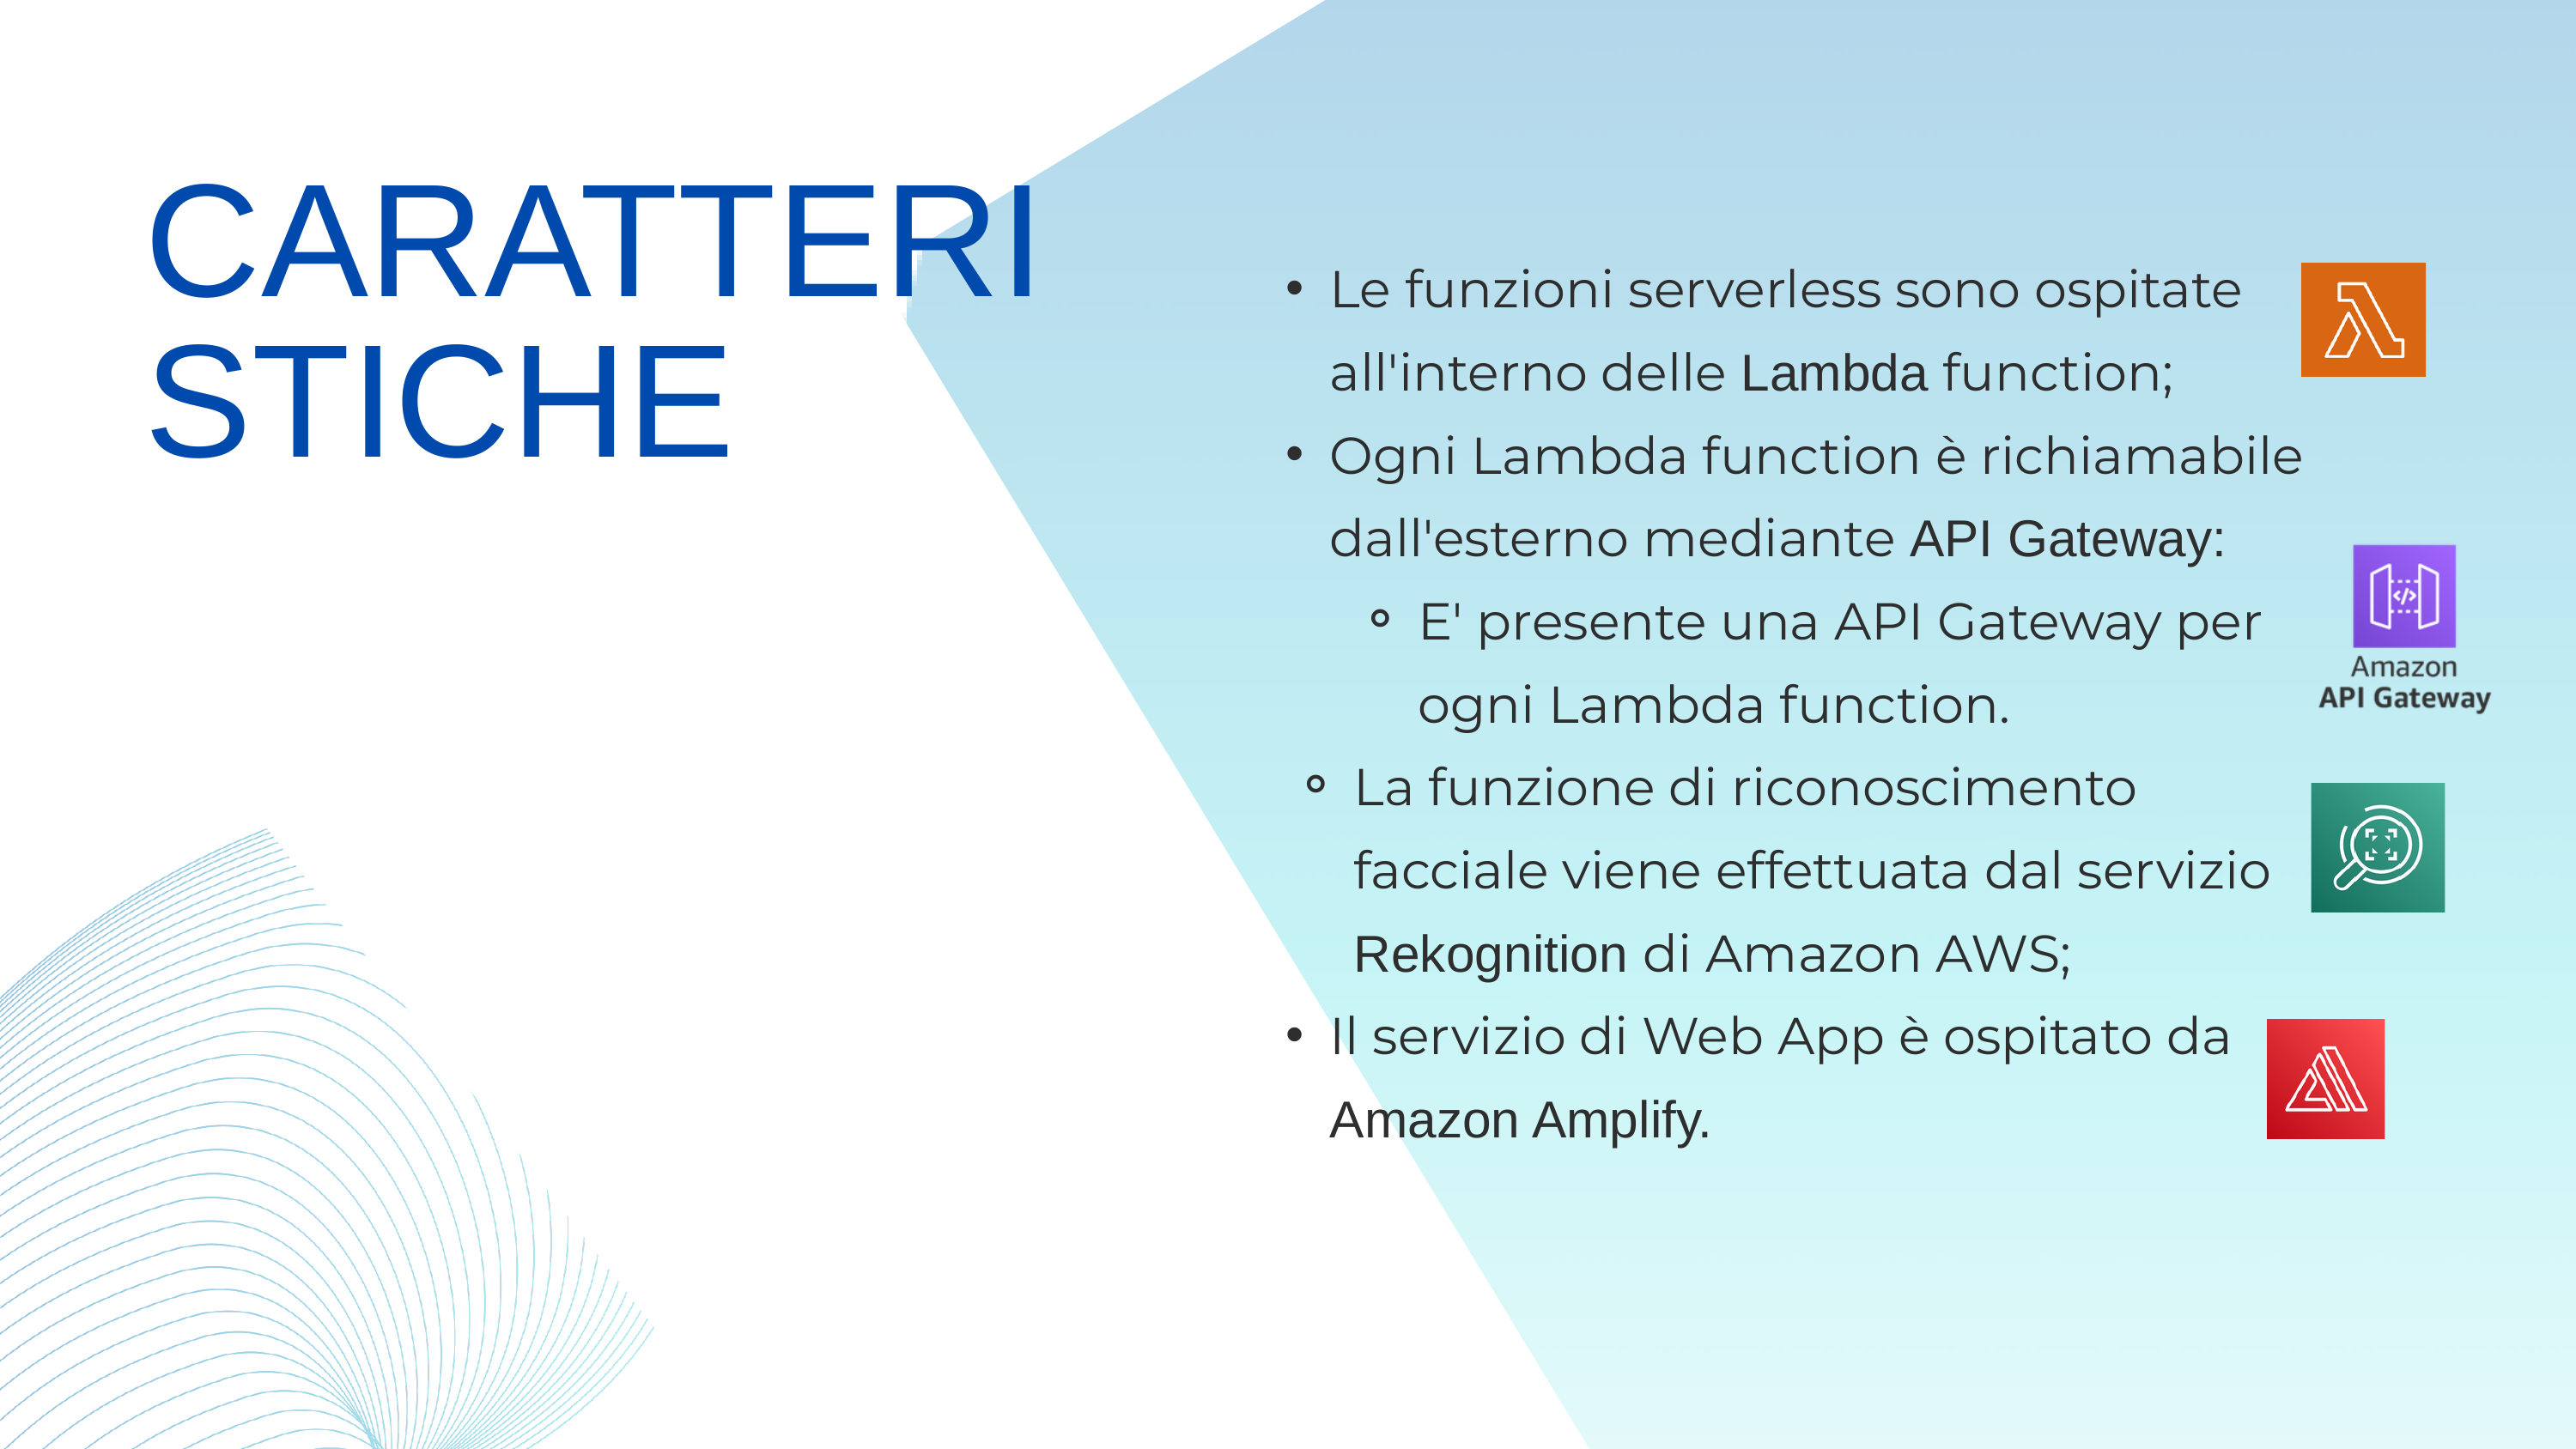

CARATTERISTICHE
Le funzioni serverless sono ospitate all'interno delle Lambda function;
Ogni Lambda function è richiamabile dall'esterno mediante API Gateway:
E' presente una API Gateway per ogni Lambda function.
La funzione di riconoscimento facciale viene effettuata dal servizio Rekognition di Amazon AWS;
Il servizio di Web App è ospitato da Amazon Amplify.